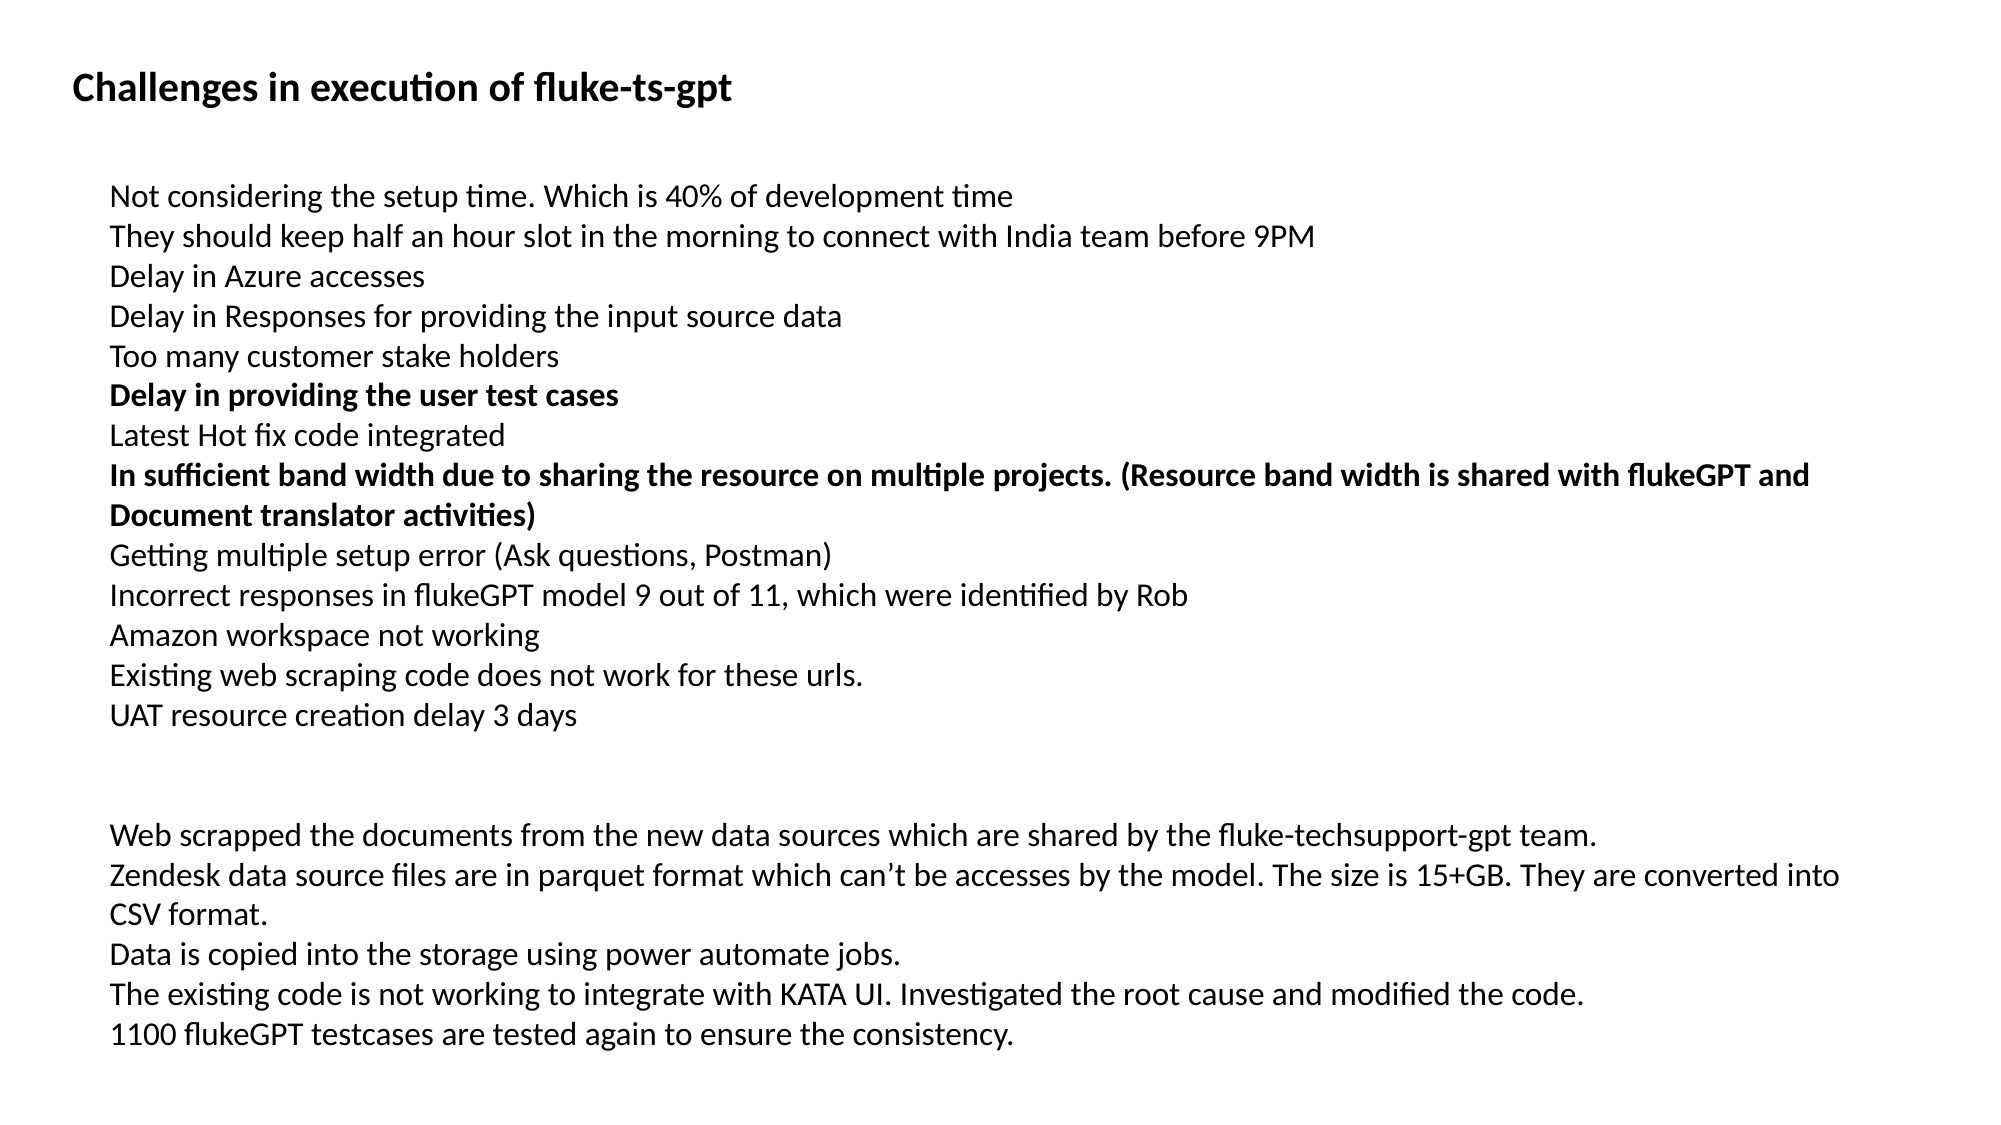

Challenges in execution of fluke-ts-gpt
Not considering the setup time. Which is 40% of development time
They should keep half an hour slot in the morning to connect with India team before 9PM
Delay in Azure accesses
Delay in Responses for providing the input source data
Too many customer stake holders
Delay in providing the user test cases
Latest Hot fix code integrated
In sufficient band width due to sharing the resource on multiple projects. (Resource band width is shared with flukeGPT and Document translator activities)
Getting multiple setup error (Ask questions, Postman)
Incorrect responses in flukeGPT model 9 out of 11, which were identified by Rob
Amazon workspace not working
Existing web scraping code does not work for these urls.
UAT resource creation delay 3 days

Web scrapped the documents from the new data sources which are shared by the fluke-techsupport-gpt team.
Zendesk data source files are in parquet format which can’t be accesses by the model. The size is 15+GB. They are converted into CSV format.
Data is copied into the storage using power automate jobs.
The existing code is not working to integrate with KATA UI. Investigated the root cause and modified the code.
1100 flukeGPT testcases are tested again to ensure the consistency.